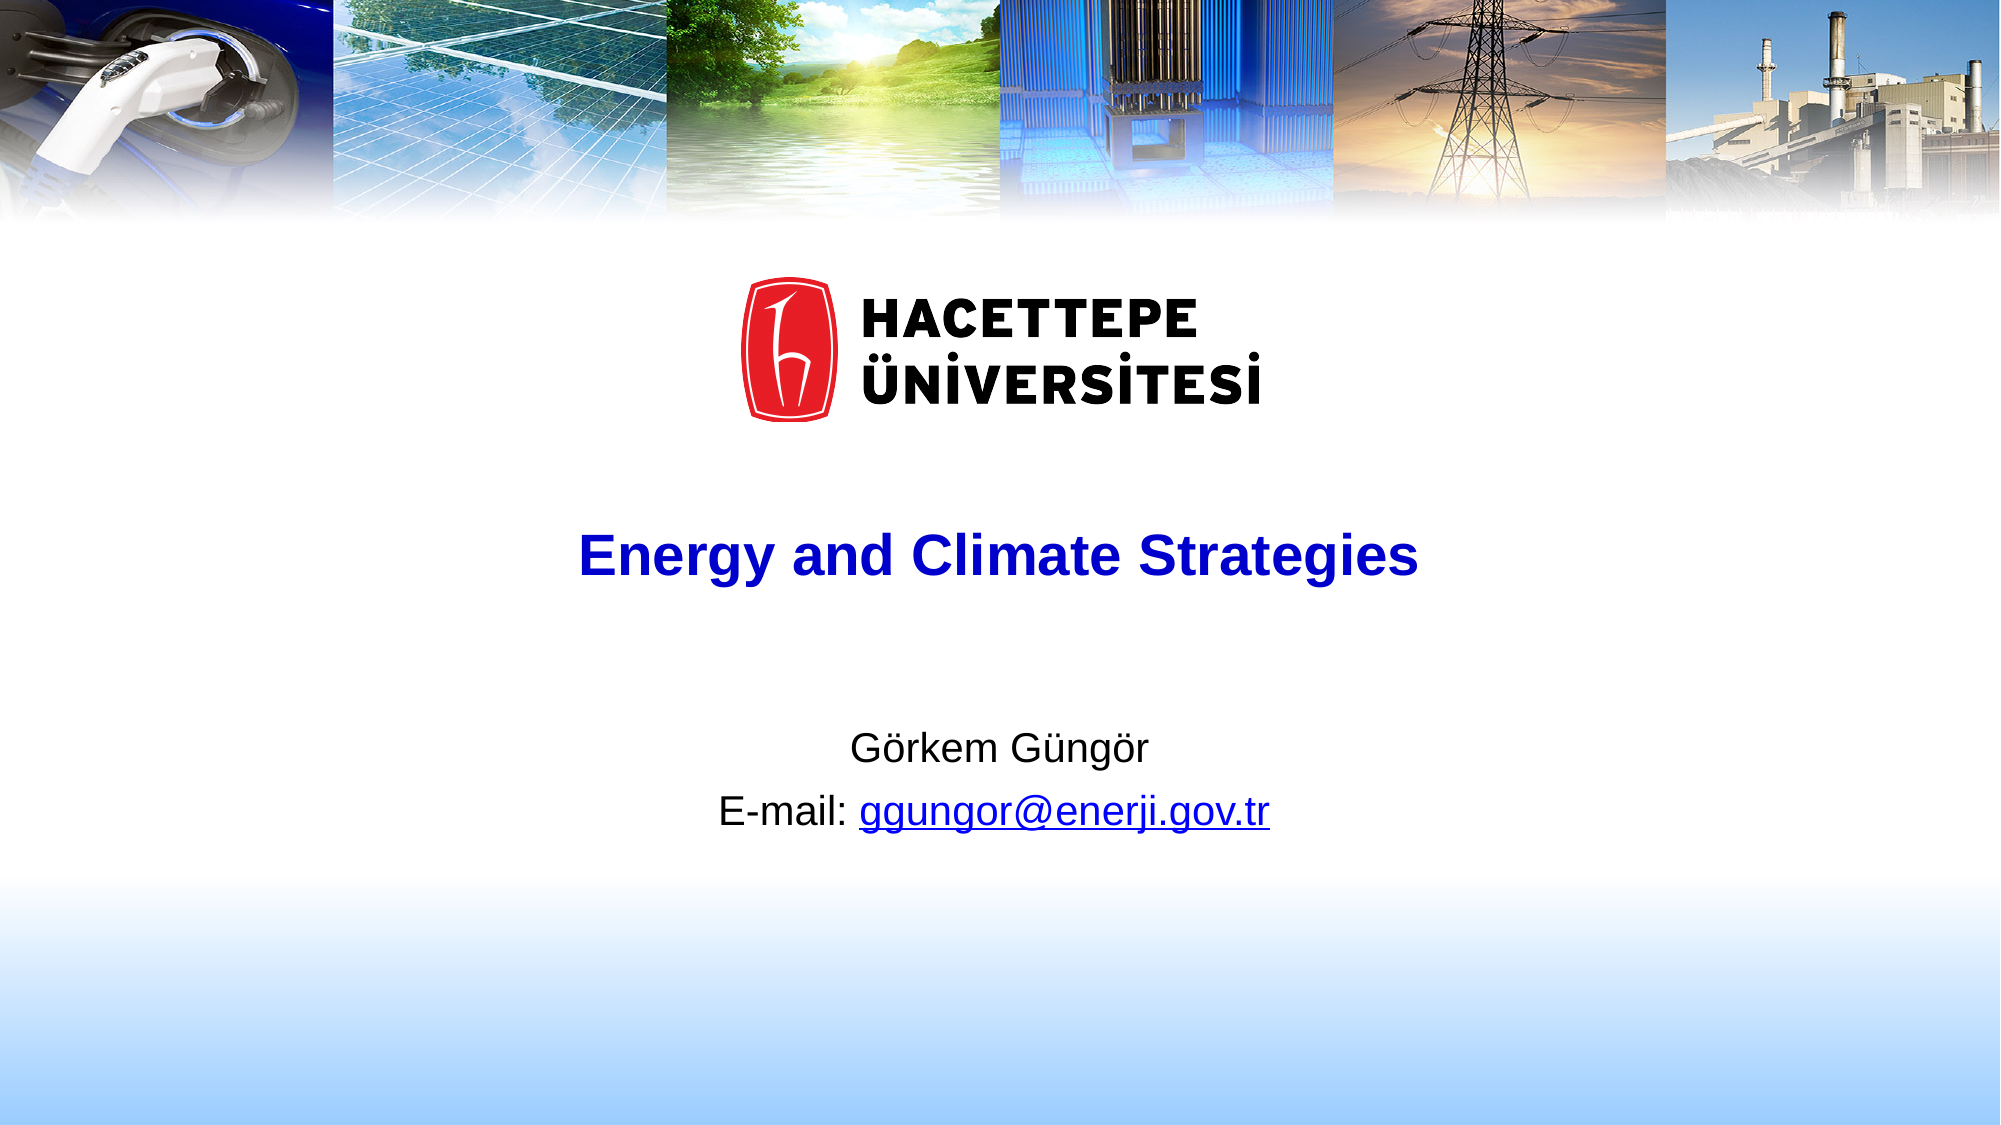

# Energy and Climate Strategies
Görkem Güngör
E-mail: ggungor@enerji.gov.tr